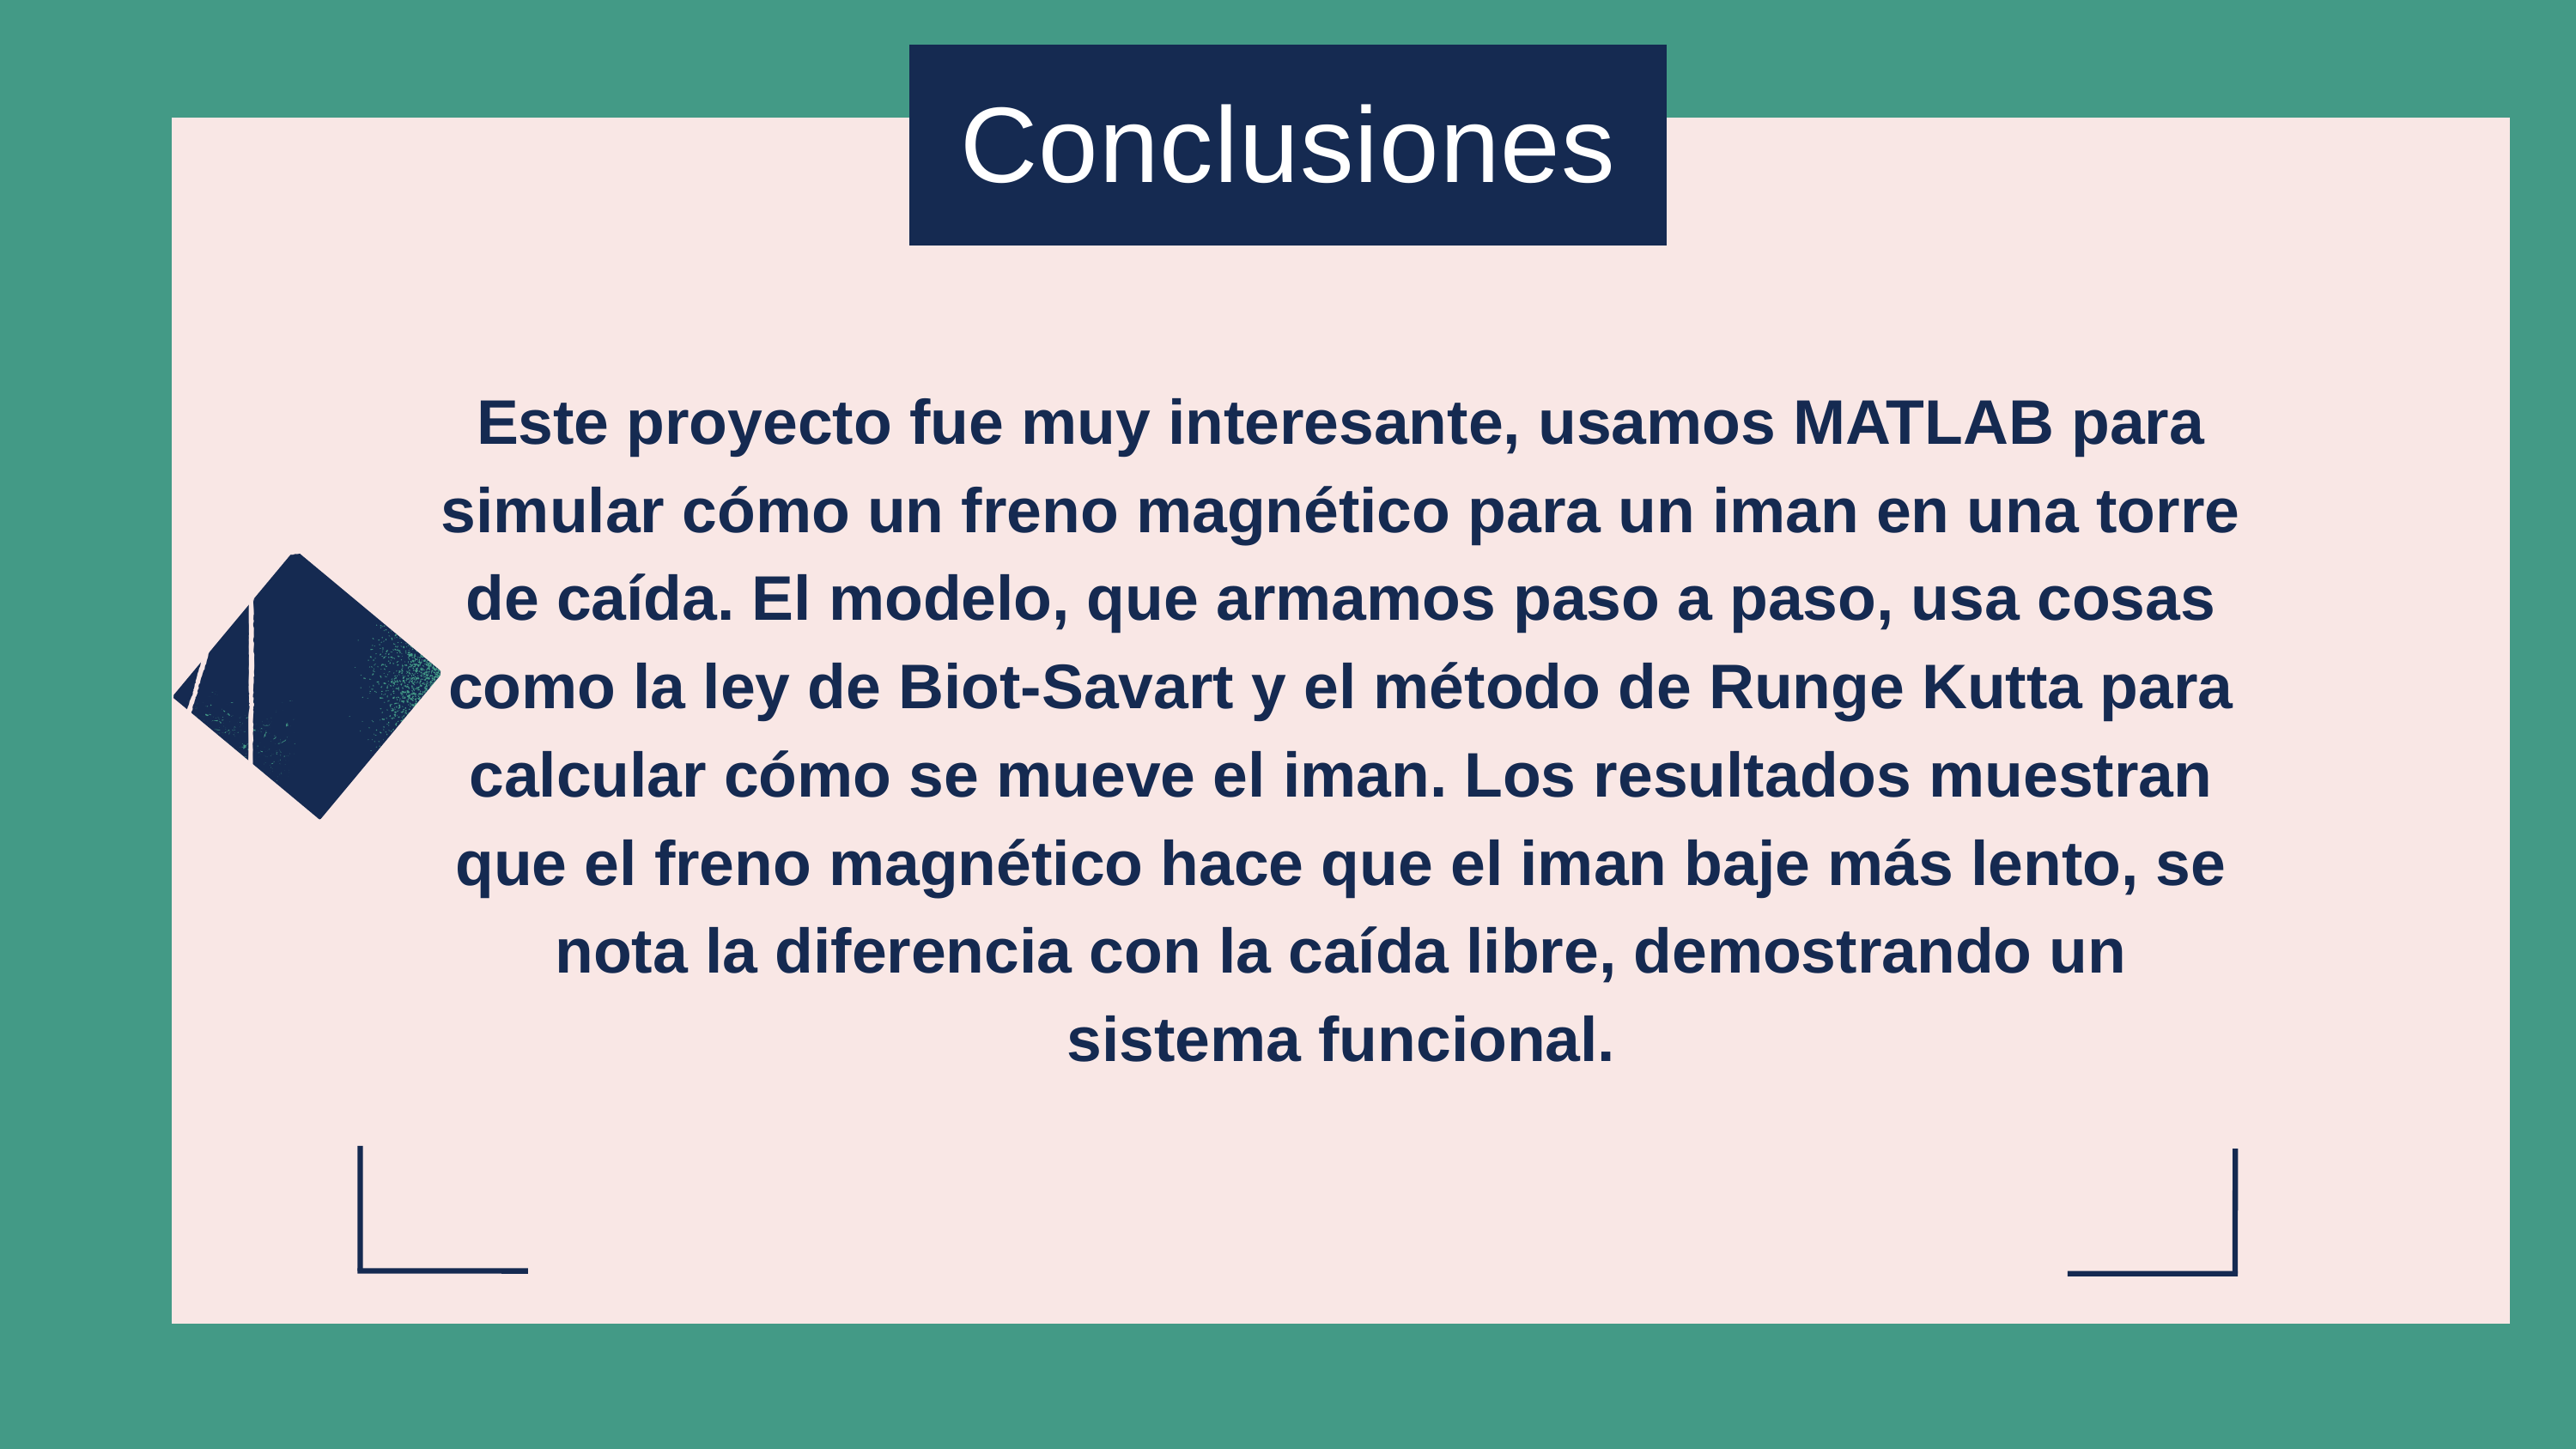

Conclusiones

Este proyecto fue muy interesante, usamos MATLAB para simular cómo un freno magnético para un iman en una torre de caída. El modelo, que armamos paso a paso, usa cosas como la ley de Biot-Savart y el método de Runge Kutta para calcular cómo se mueve el iman. Los resultados muestran que el freno magnético hace que el iman baje más lento, se nota la diferencia con la caída libre, demostrando un sistema funcional.